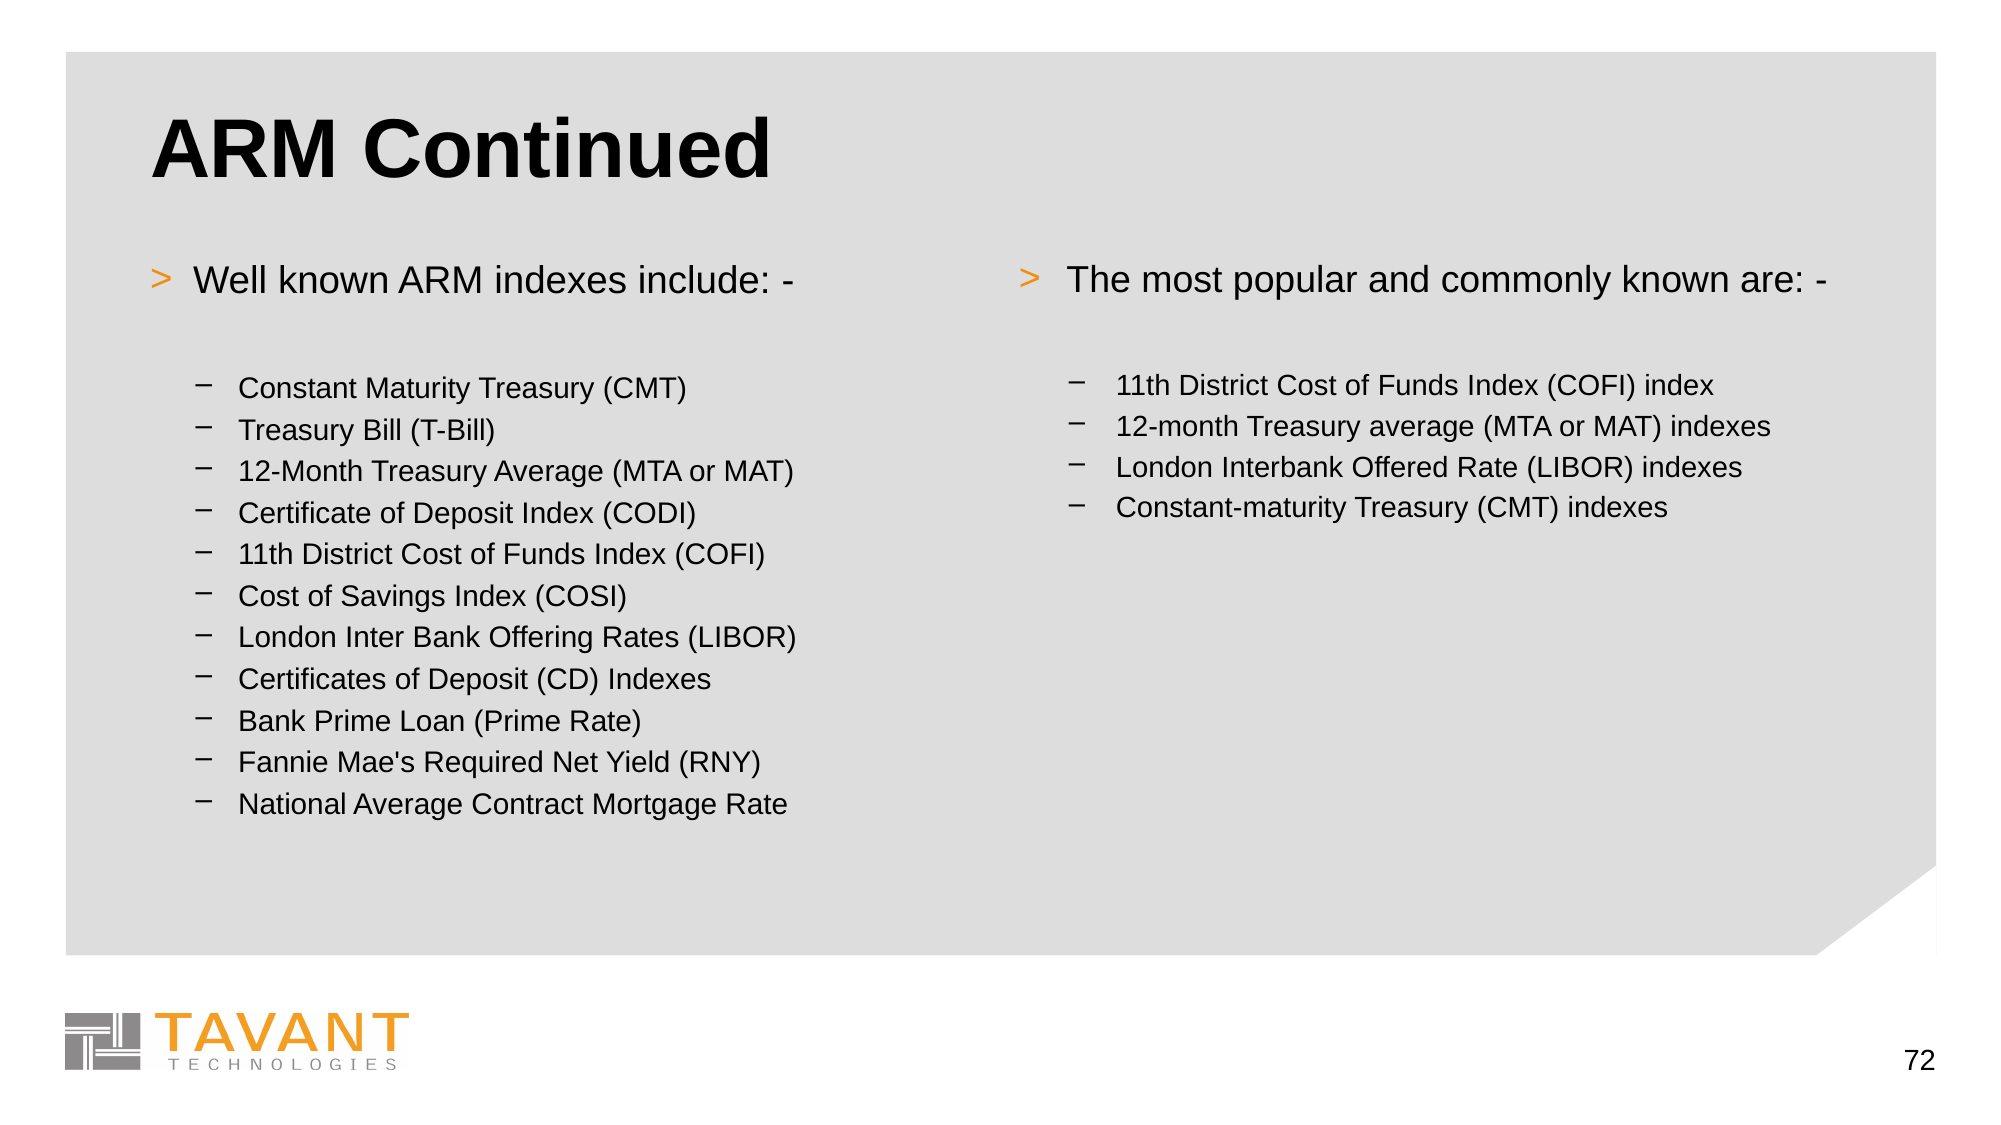

# ARM Continued
Well known ARM indexes include: -

Constant Maturity Treasury (CMT)
Treasury Bill (T-Bill)
12-Month Treasury Average (MTA or MAT)
Certificate of Deposit Index (CODI)
11th District Cost of Funds Index (COFI)
Cost of Savings Index (COSI)
London Inter Bank Offering Rates (LIBOR)
Certificates of Deposit (CD) Indexes
Bank Prime Loan (Prime Rate)
Fannie Mae's Required Net Yield (RNY)
National Average Contract Mortgage Rate

The most popular and commonly known are: -

11th District Cost of Funds Index (COFI) index
12-month Treasury average (MTA or MAT) indexes
London Interbank Offered Rate (LIBOR) indexes
Constant-maturity Treasury (CMT) indexes

72